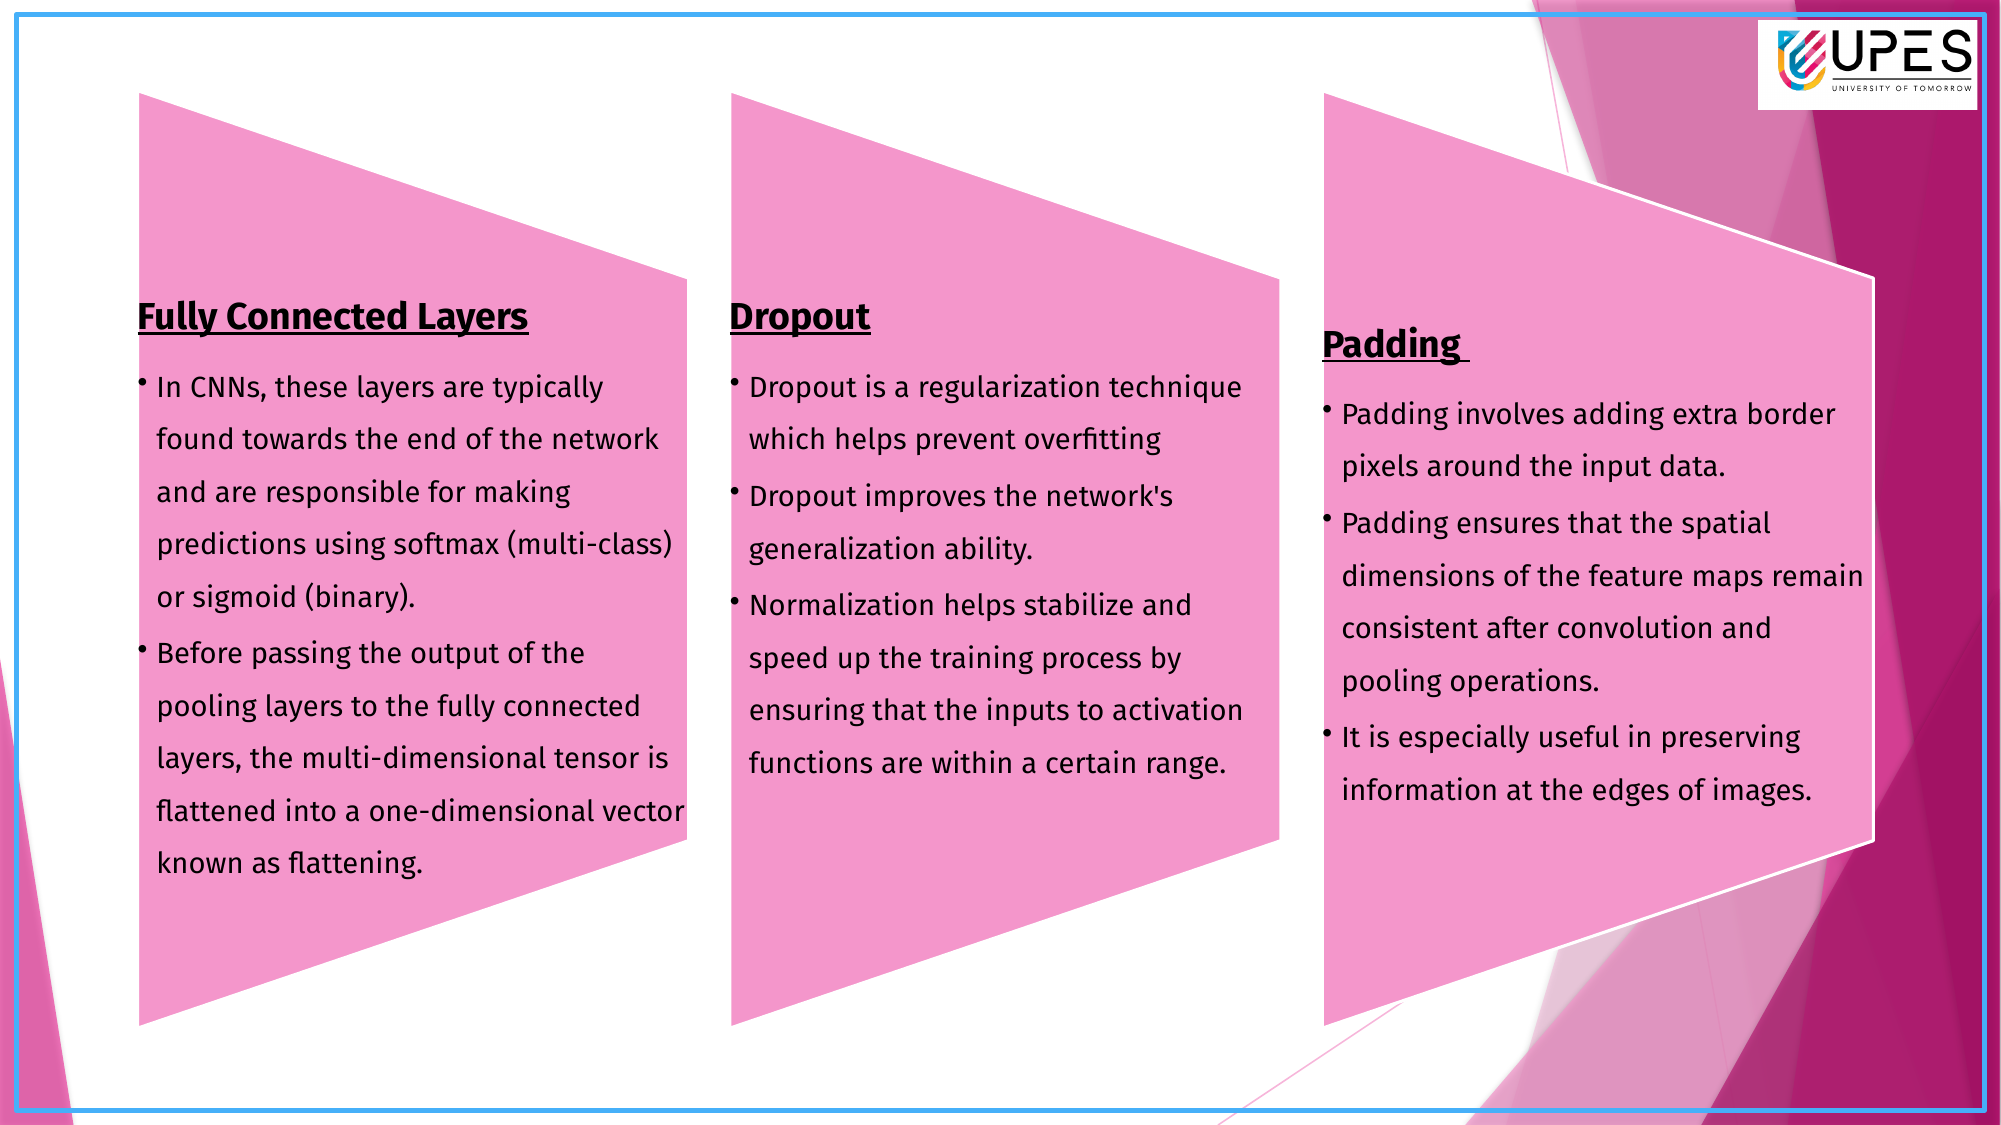

Fully Connected Layers
In CNNs, these layers are typically found towards the end of the network and are responsible for making predictions using softmax (multi-class) or sigmoid (binary).
Before passing the output of the pooling layers to the fully connected layers, the multi-dimensional tensor is flattened into a one-dimensional vector known as flattening.
Dropout
Dropout is a regularization technique which helps prevent overfitting
Dropout improves the network's generalization ability.
Normalization helps stabilize and speed up the training process by ensuring that the inputs to activation functions are within a certain range.
Padding
Padding involves adding extra border pixels around the input data.
Padding ensures that the spatial dimensions of the feature maps remain consistent after convolution and pooling operations.
It is especially useful in preserving information at the edges of images.